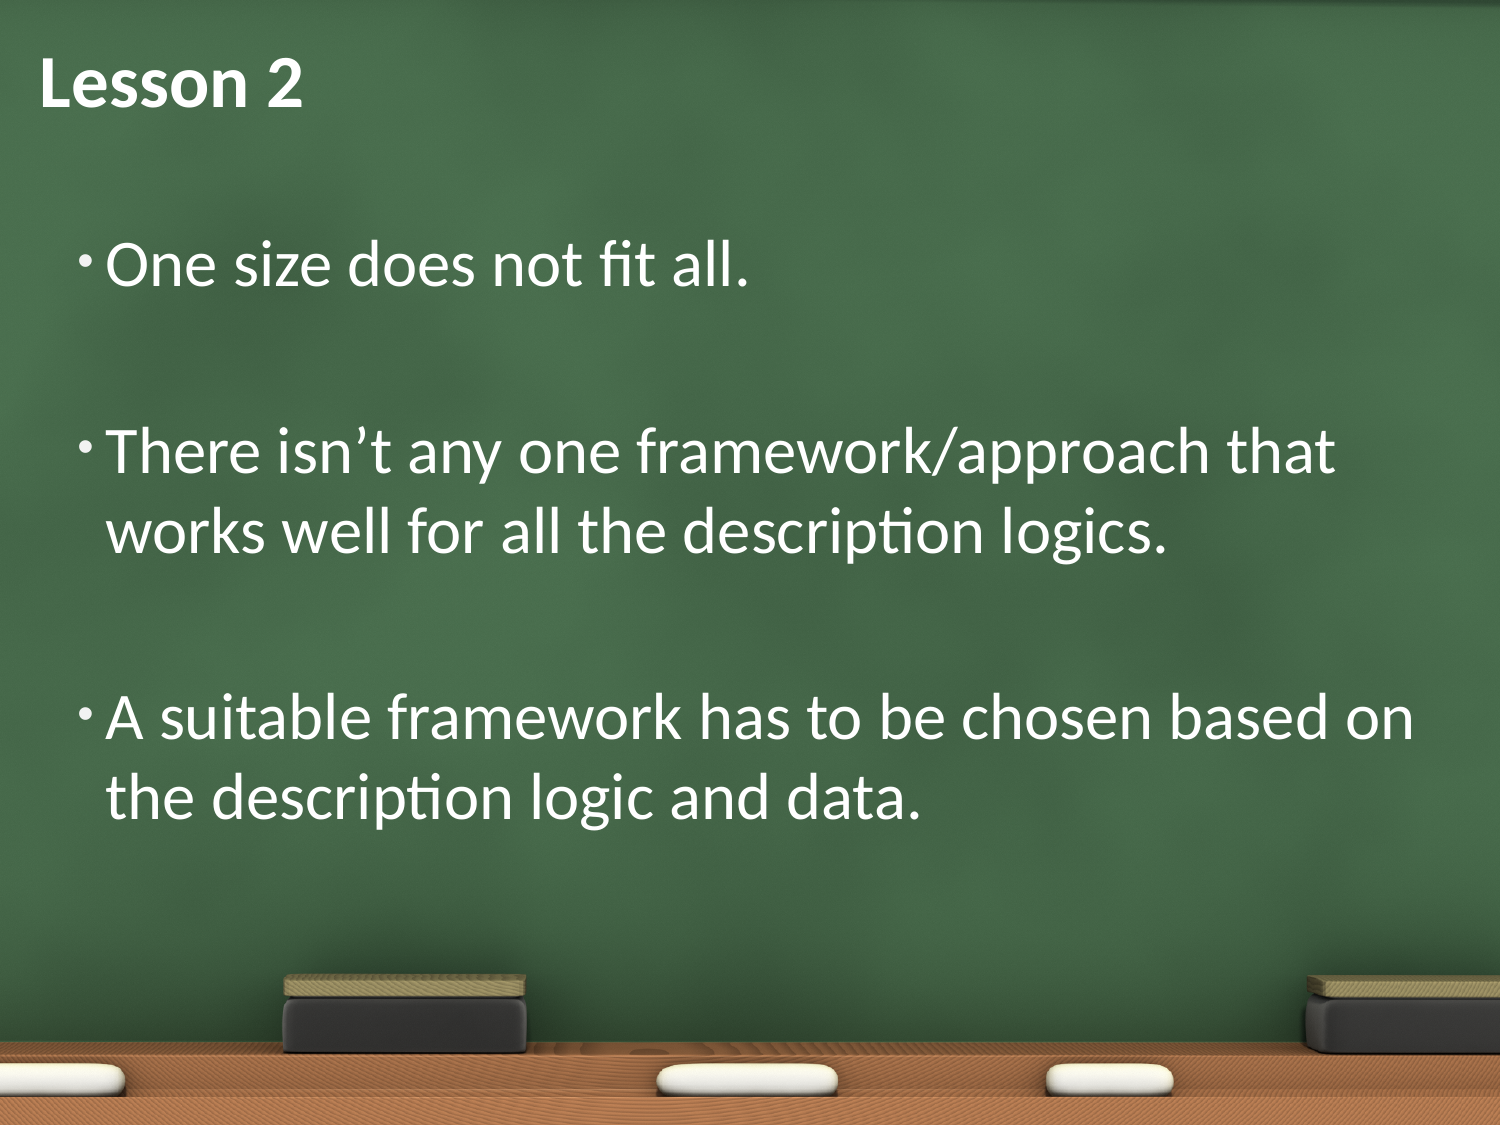

# Lesson 2
One size does not fit all.

There isn’t any one framework/approach that works well for all the description logics.

A suitable framework has to be chosen based on the description logic and data.